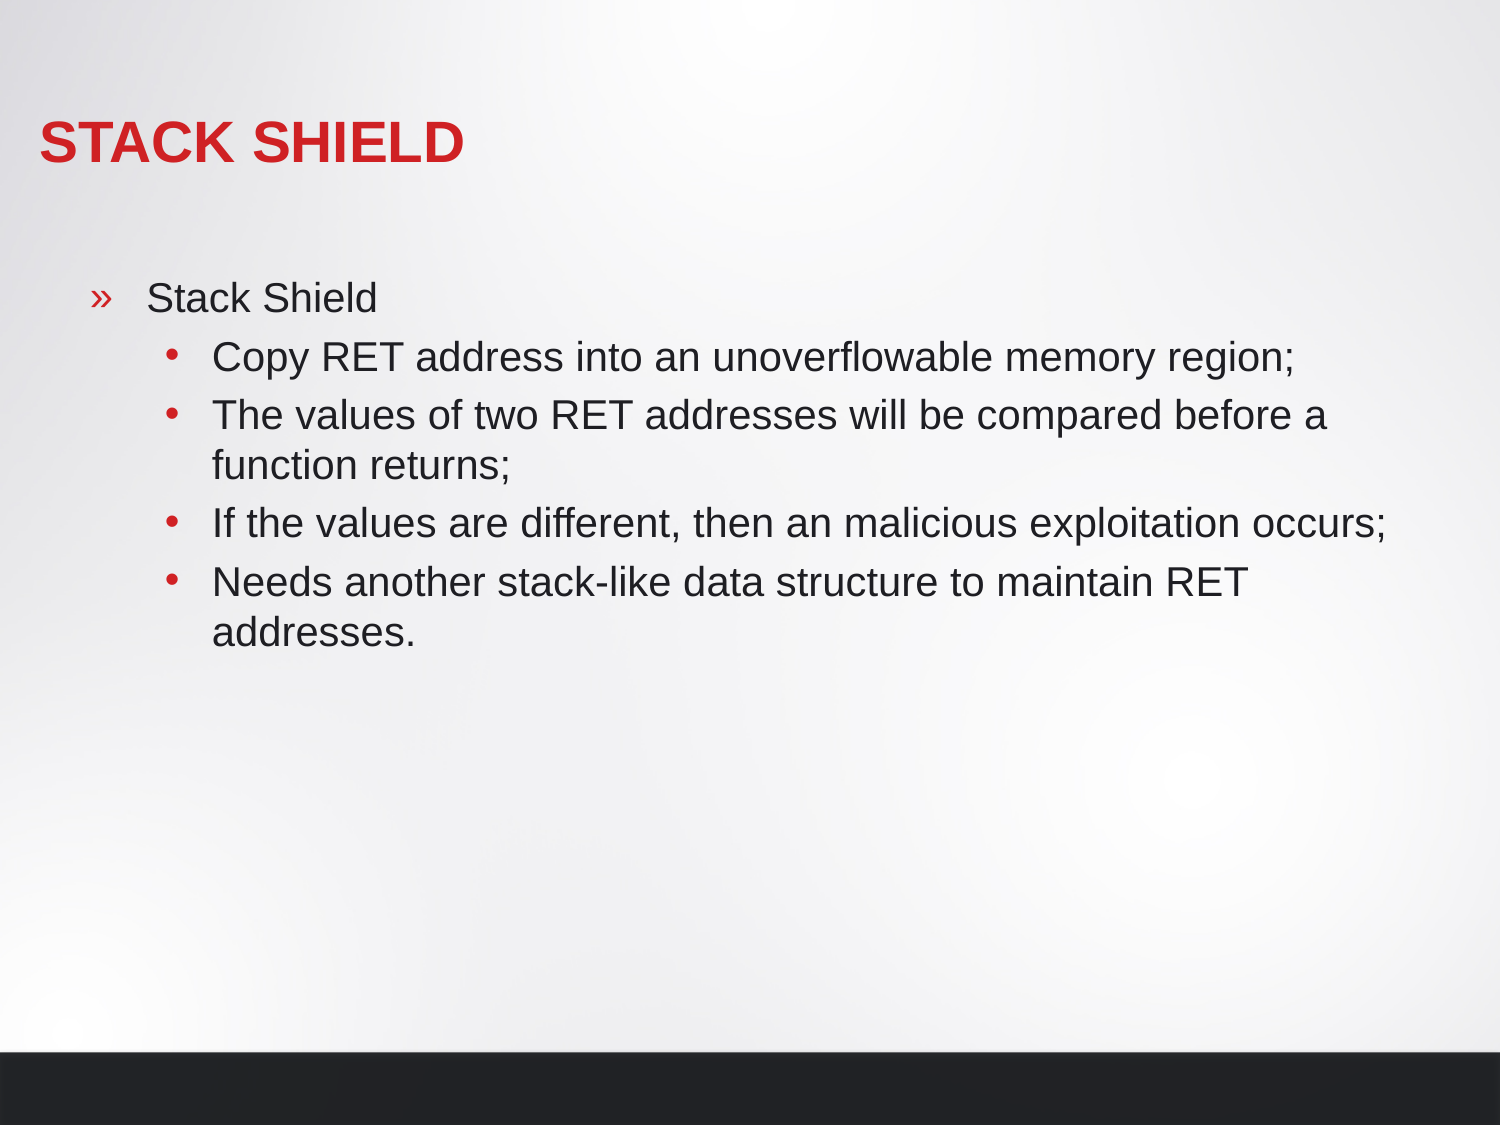

# Stack shield
Stack Shield
Copy RET address into an unoverflowable memory region;
The values of two RET addresses will be compared before a function returns;
If the values are different, then an malicious exploitation occurs;
Needs another stack-like data structure to maintain RET addresses.